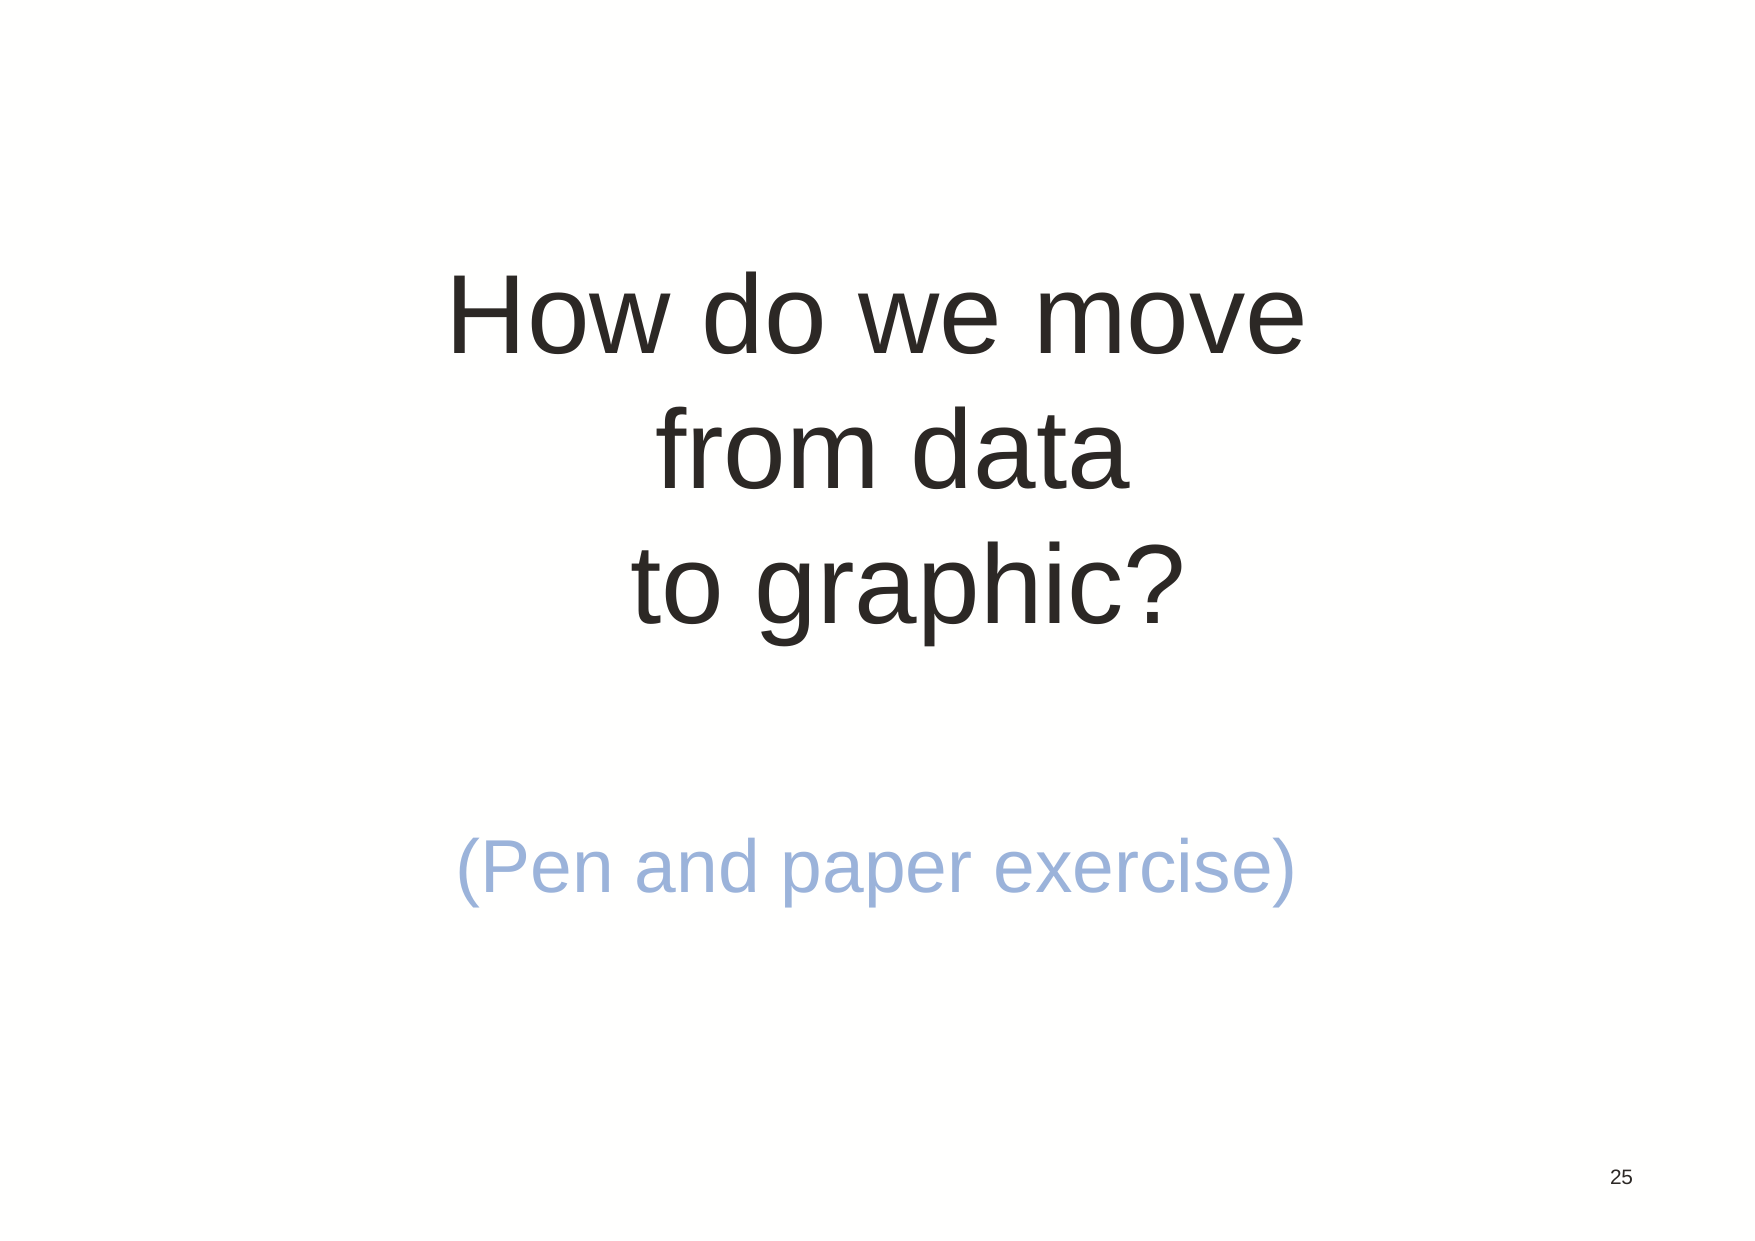

# How do we move from data to graphic?

(Pen and paper exercise)
25